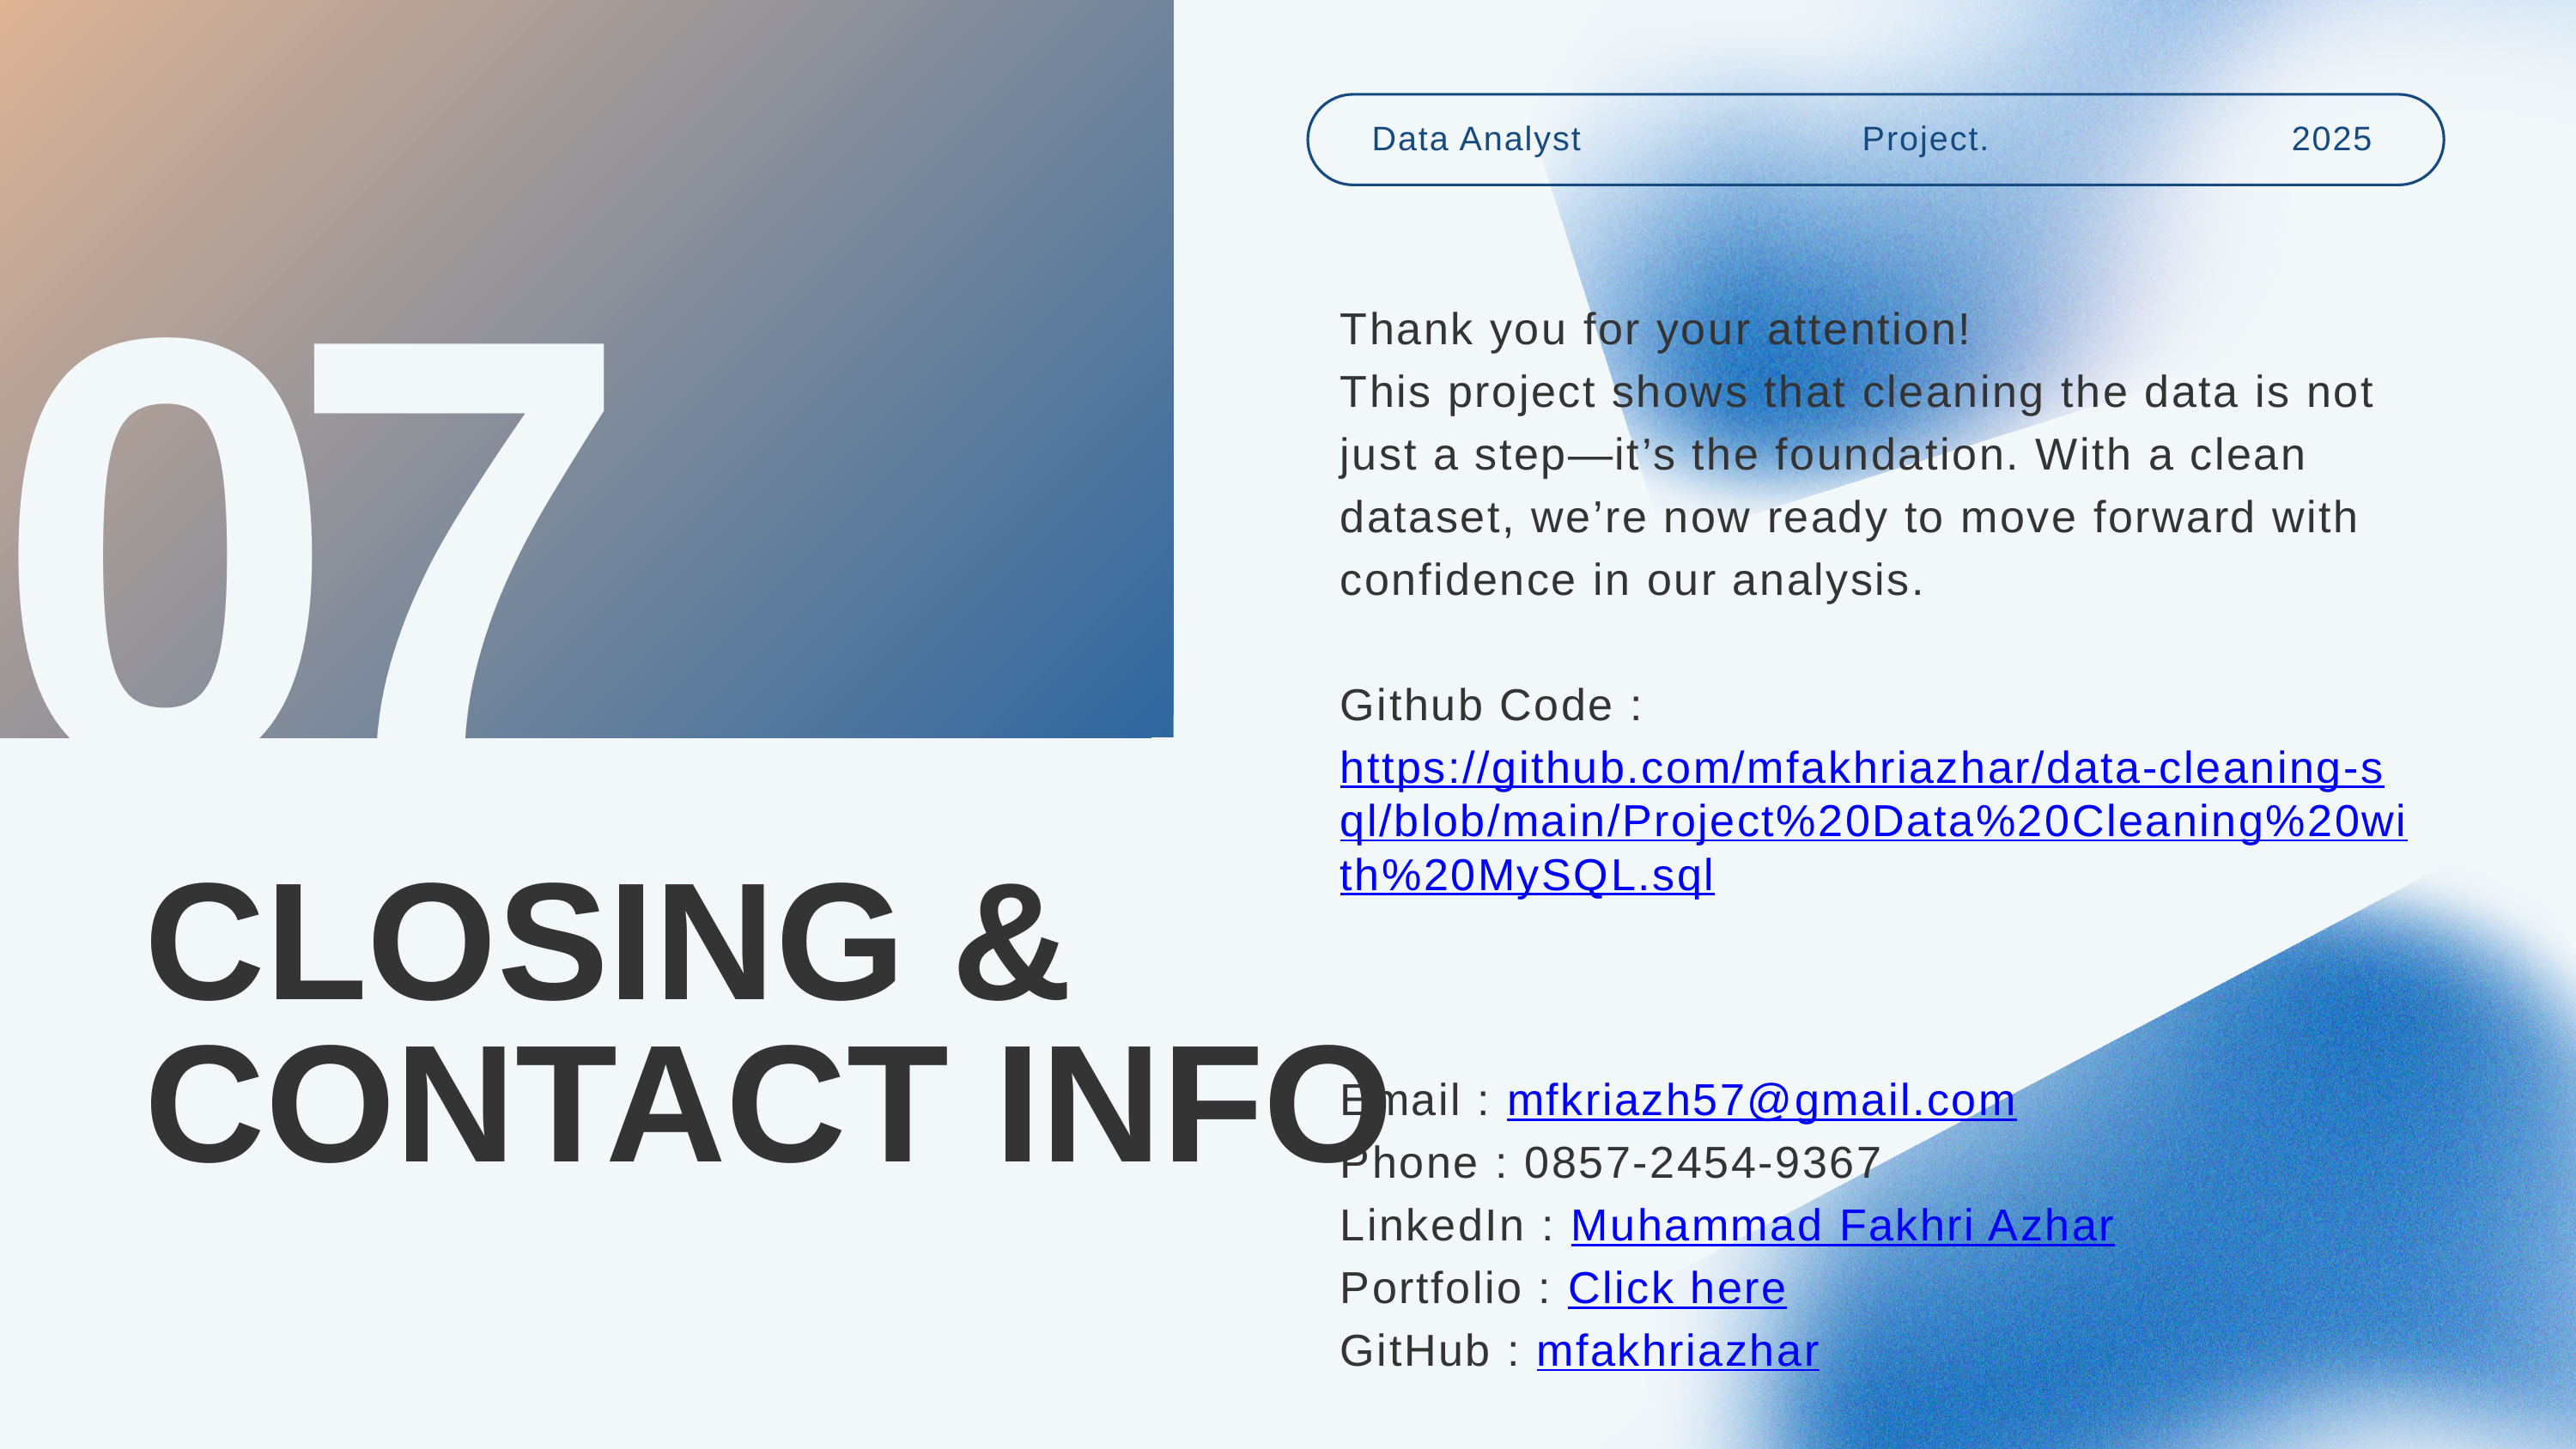

Data Analyst
Project.
2025
Thank you for your attention!
This project shows that cleaning the data is not just a step—it’s the foundation. With a clean dataset, we’re now ready to move forward with confidence in our analysis.

Github Code :
https://github.com/mfakhriazhar/data-cleaning-sql/blob/main/Project%20Data%20Cleaning%20with%20MySQL.sql
07
CLOSING & CONTACT INFO

Email : mfkriazh57@gmail.com
Phone : 0857-2454-9367
LinkedIn : Muhammad Fakhri Azhar
Portfolio : Click here
GitHub : mfakhriazhar